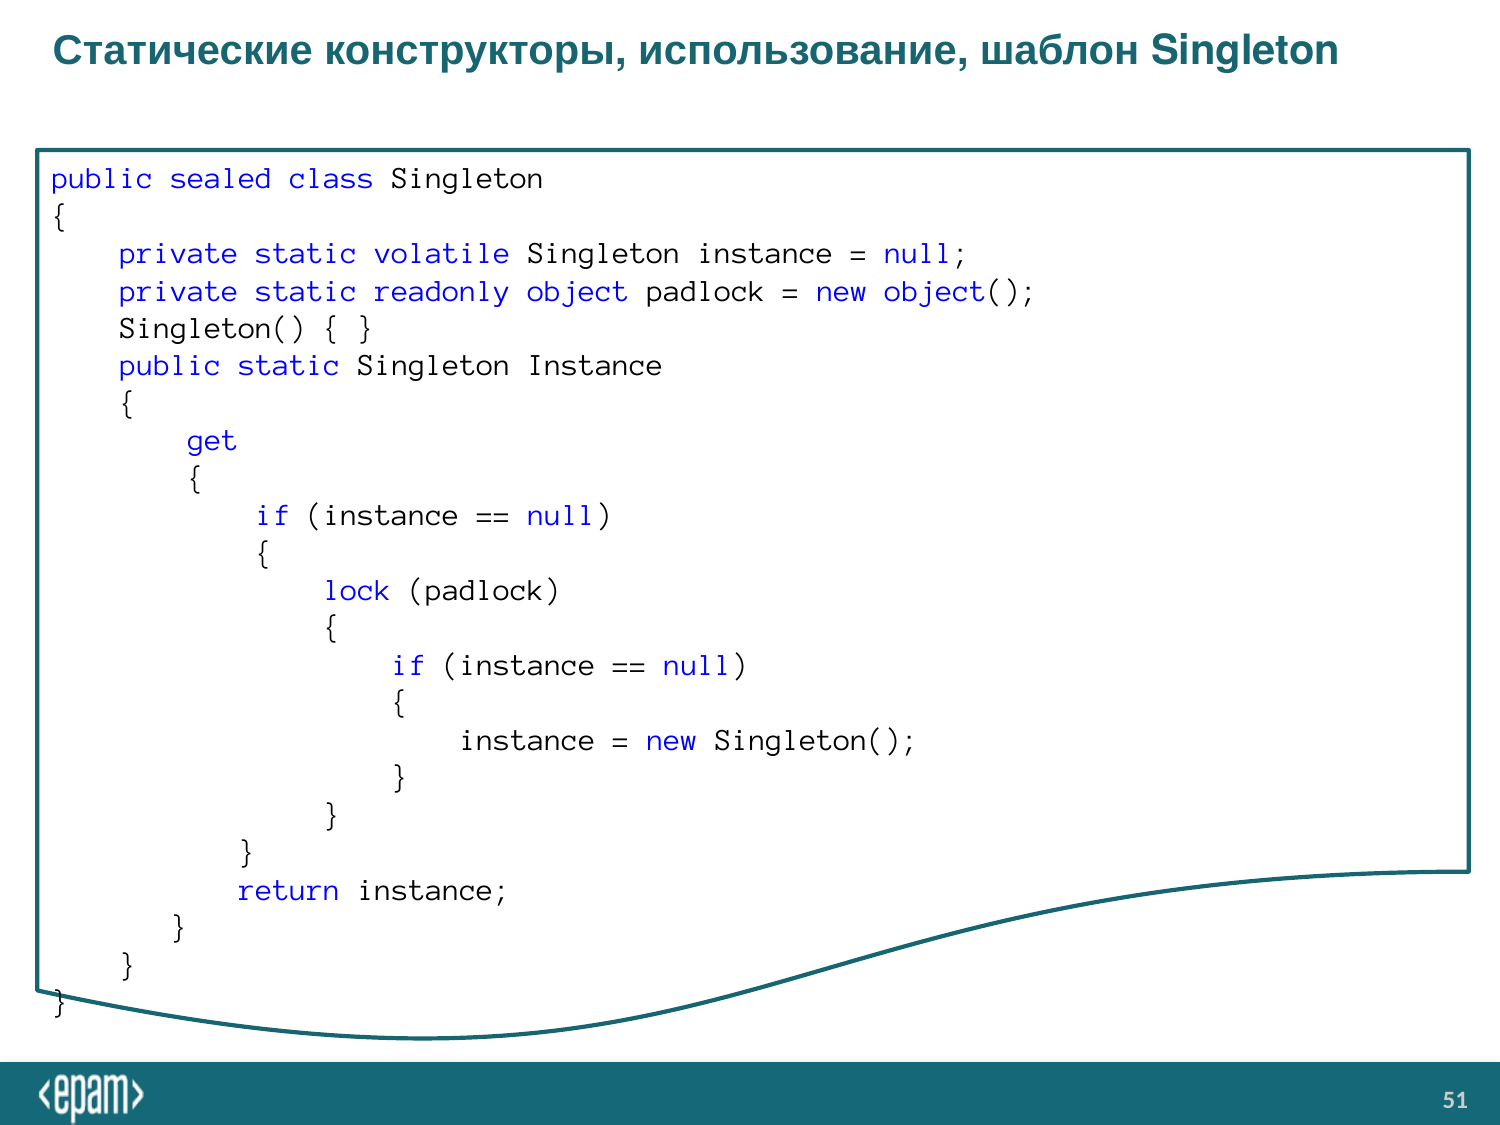

# Статические конструкторы, использование, шаблон Singleton
public sealed class Singleton
{
    private static volatile Singleton instance = null;
    private static readonly object padlock = new object();
    Singleton() { }
    public static Singleton Instance
    {
        get
        {
            if (instance == null)
            {
                lock (padlock)
                {
                    if (instance == null)
                    {
                        instance = new Singleton();
                    }
                }
           }
           return instance;
       }
    }
}